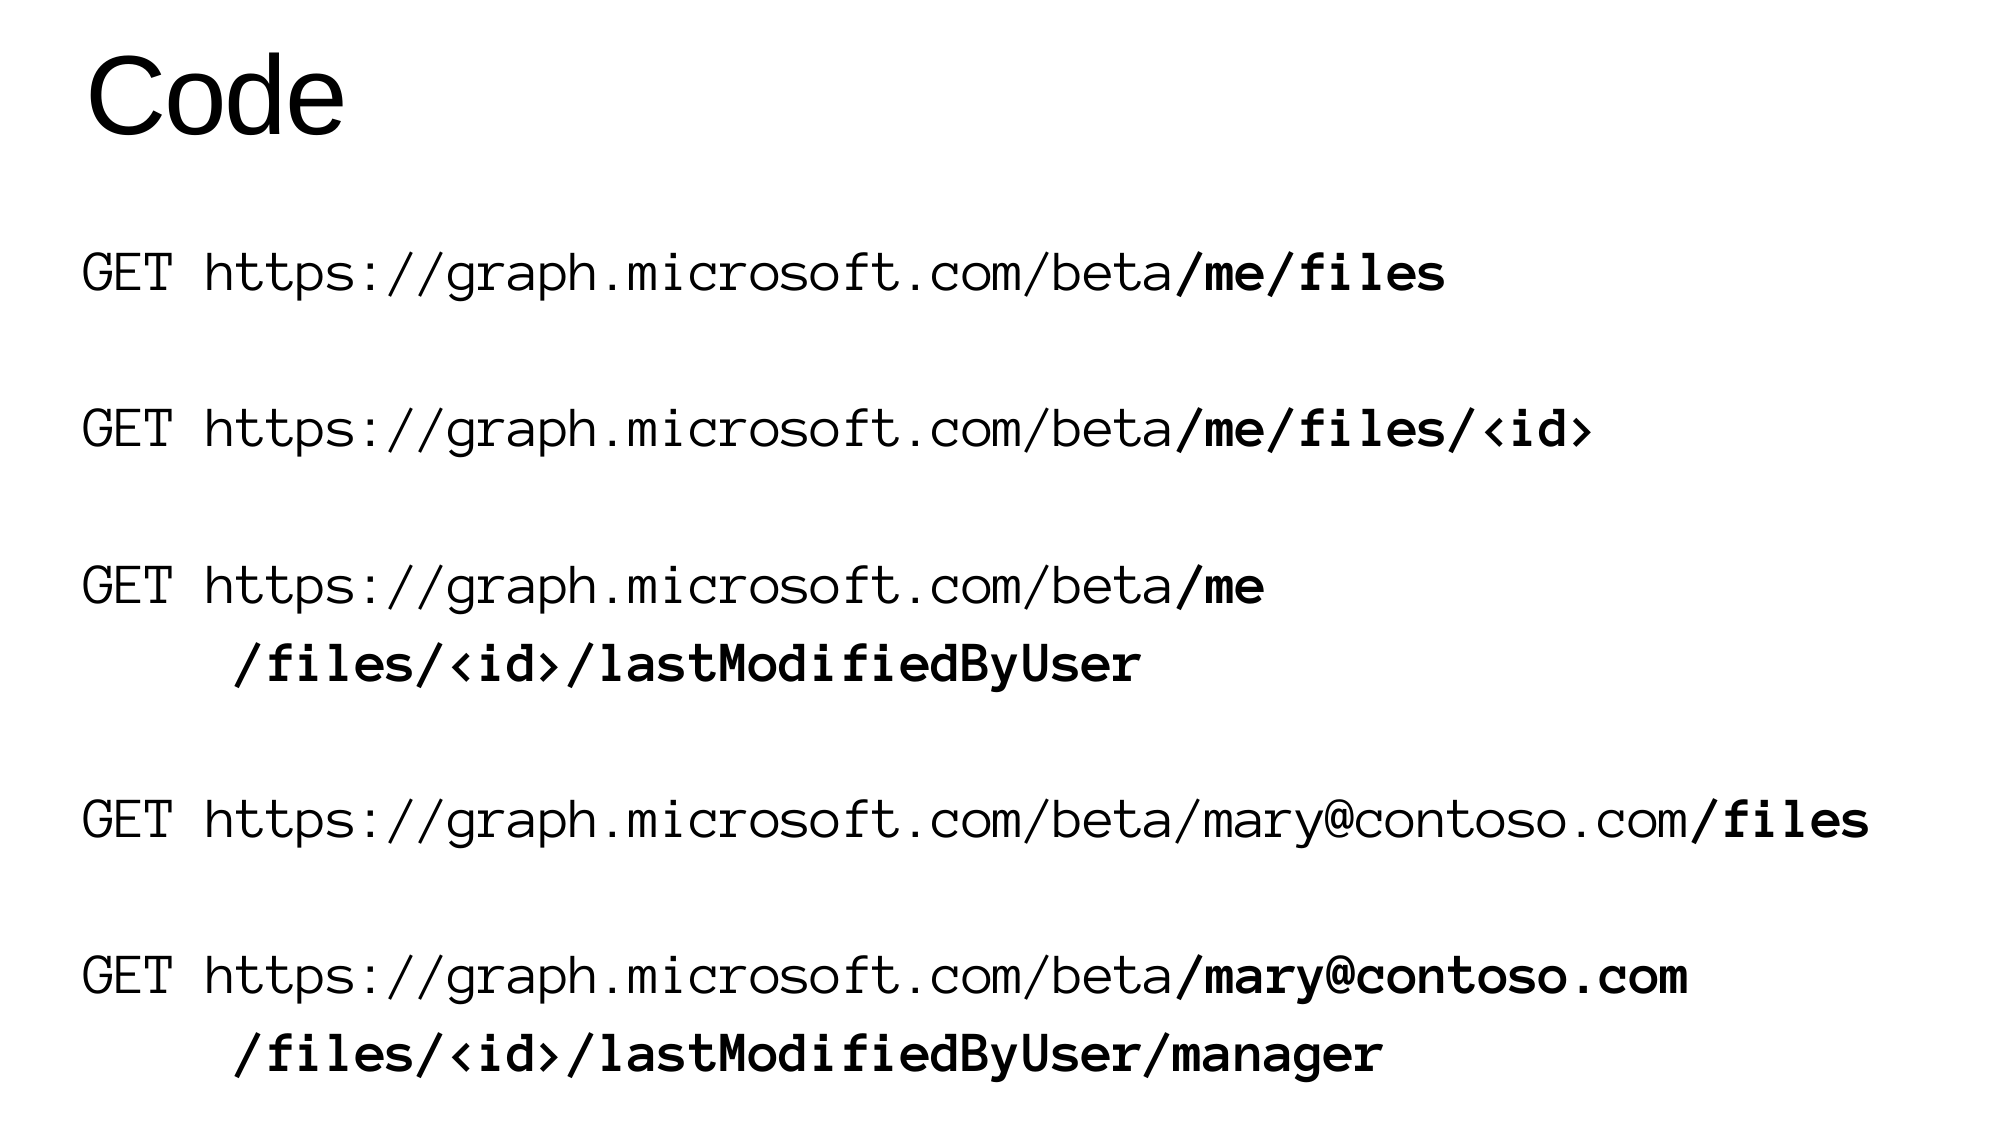

# Code
GET https://graph.microsoft.com/beta/me/files

GET https://graph.microsoft.com/beta/me/files/<id>

GET https://graph.microsoft.com/beta/me
	/files/<id>/lastModifiedByUser

GET https://graph.microsoft.com/beta/mary@contoso.com/files

GET https://graph.microsoft.com/beta/mary@contoso.com
	/files/<id>/lastModifiedByUser/manager